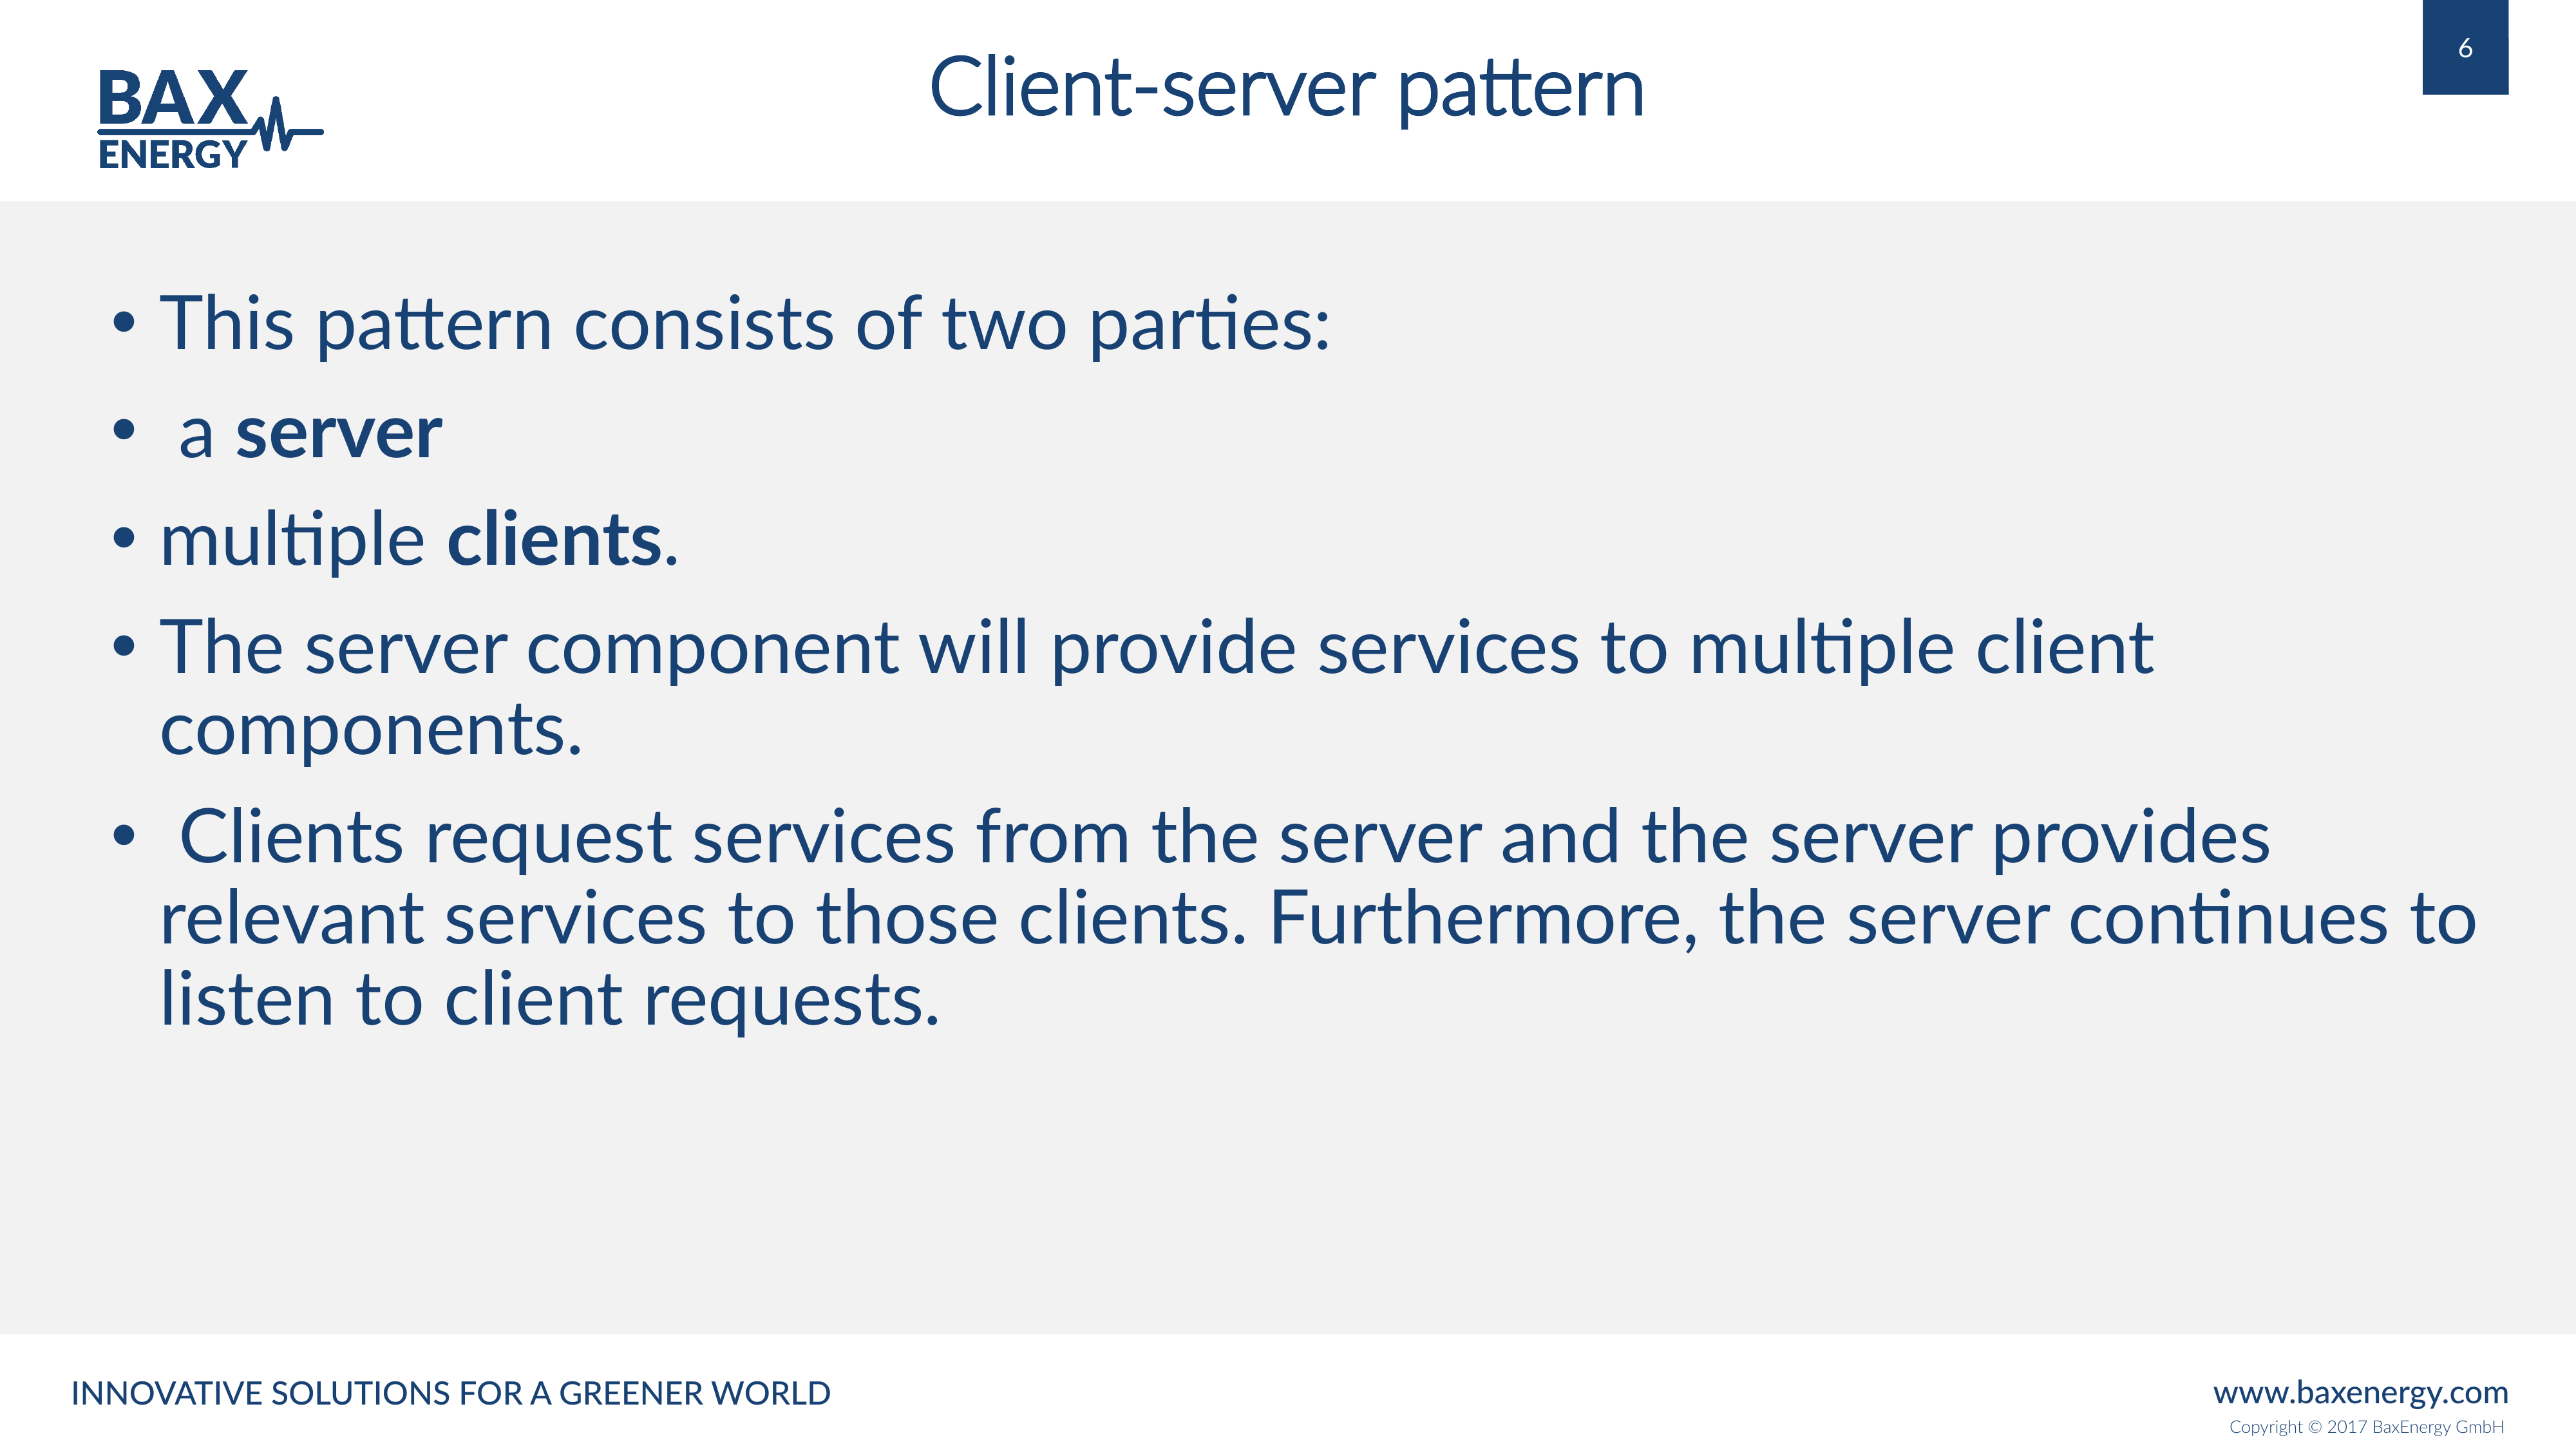

Client-server pattern
This pattern consists of two parties:
 a server
multiple clients.
The server component will provide services to multiple client components.
 Clients request services from the server and the server provides relevant services to those clients. Furthermore, the server continues to listen to client requests.